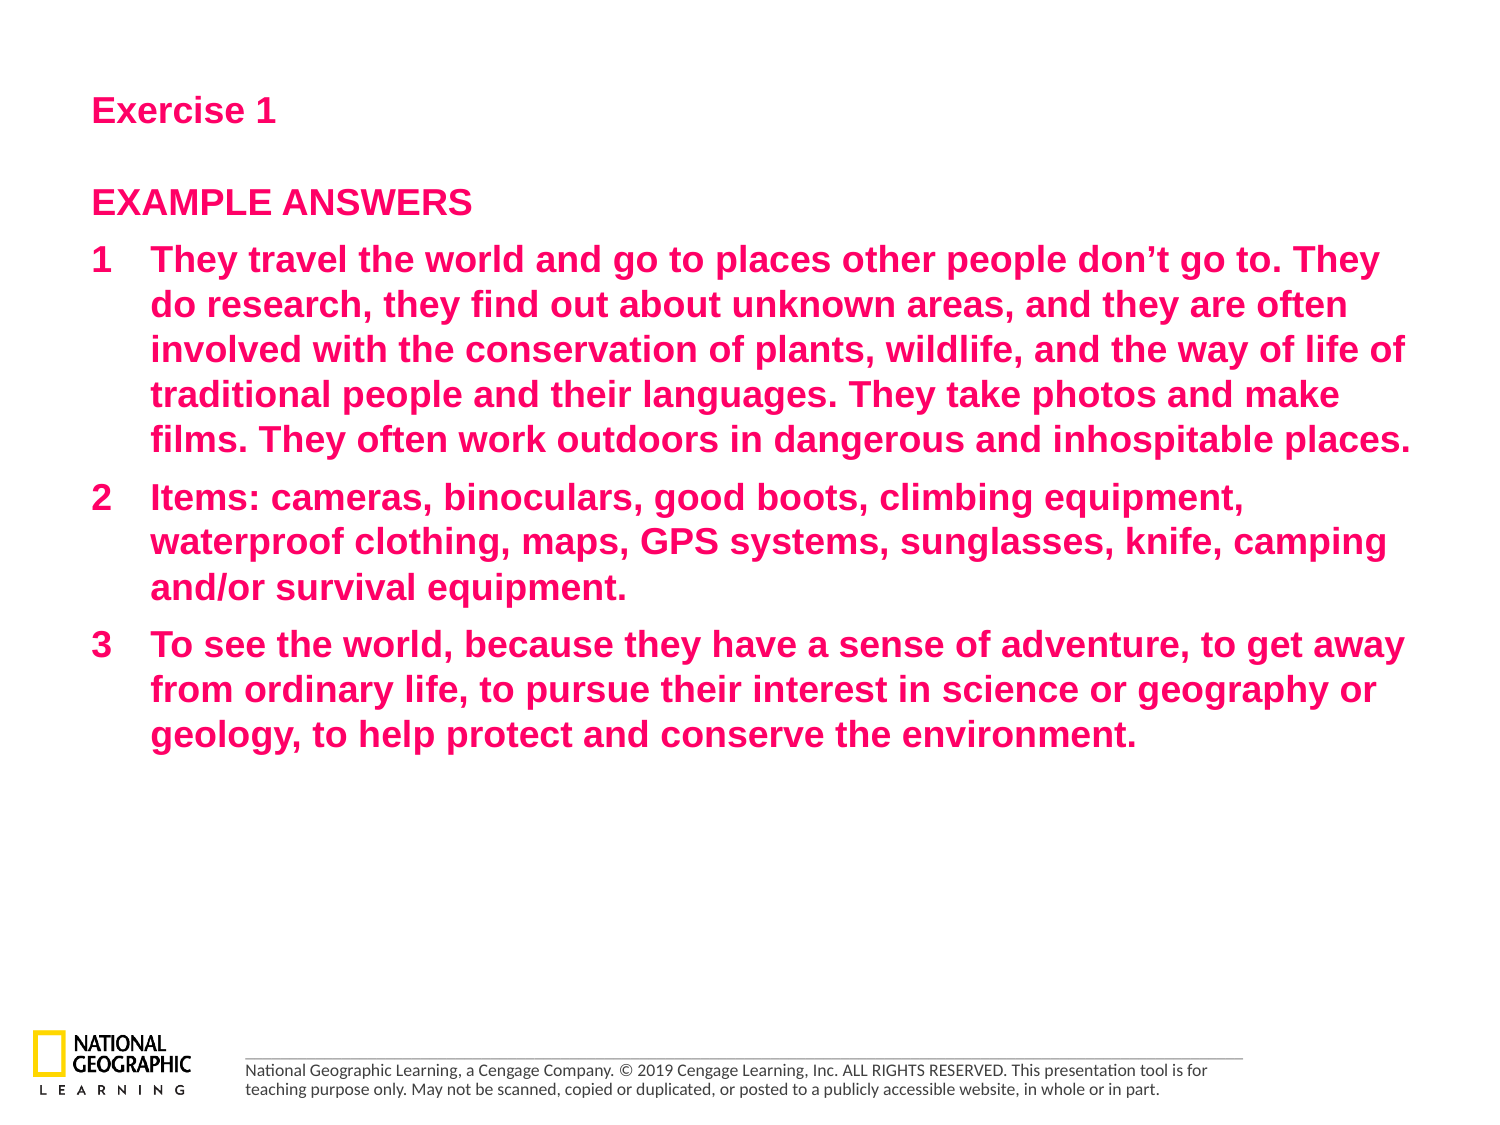

Exercise 1
EXAMPLE ANSWERS
1 	They travel the world and go to places other people don’t go to. They do research, they find out about unknown areas, and they are often involved with the conservation of plants, wildlife, and the way of life of traditional people and their languages. They take photos and make films. They often work outdoors in dangerous and inhospitable places.
2 	Items: cameras, binoculars, good boots, climbing equipment, waterproof clothing, maps, GPS systems, sunglasses, knife, camping and/or survival equipment.
3 	To see the world, because they have a sense of adventure, to get away from ordinary life, to pursue their interest in science or geography or geology, to help protect and conserve the environment.